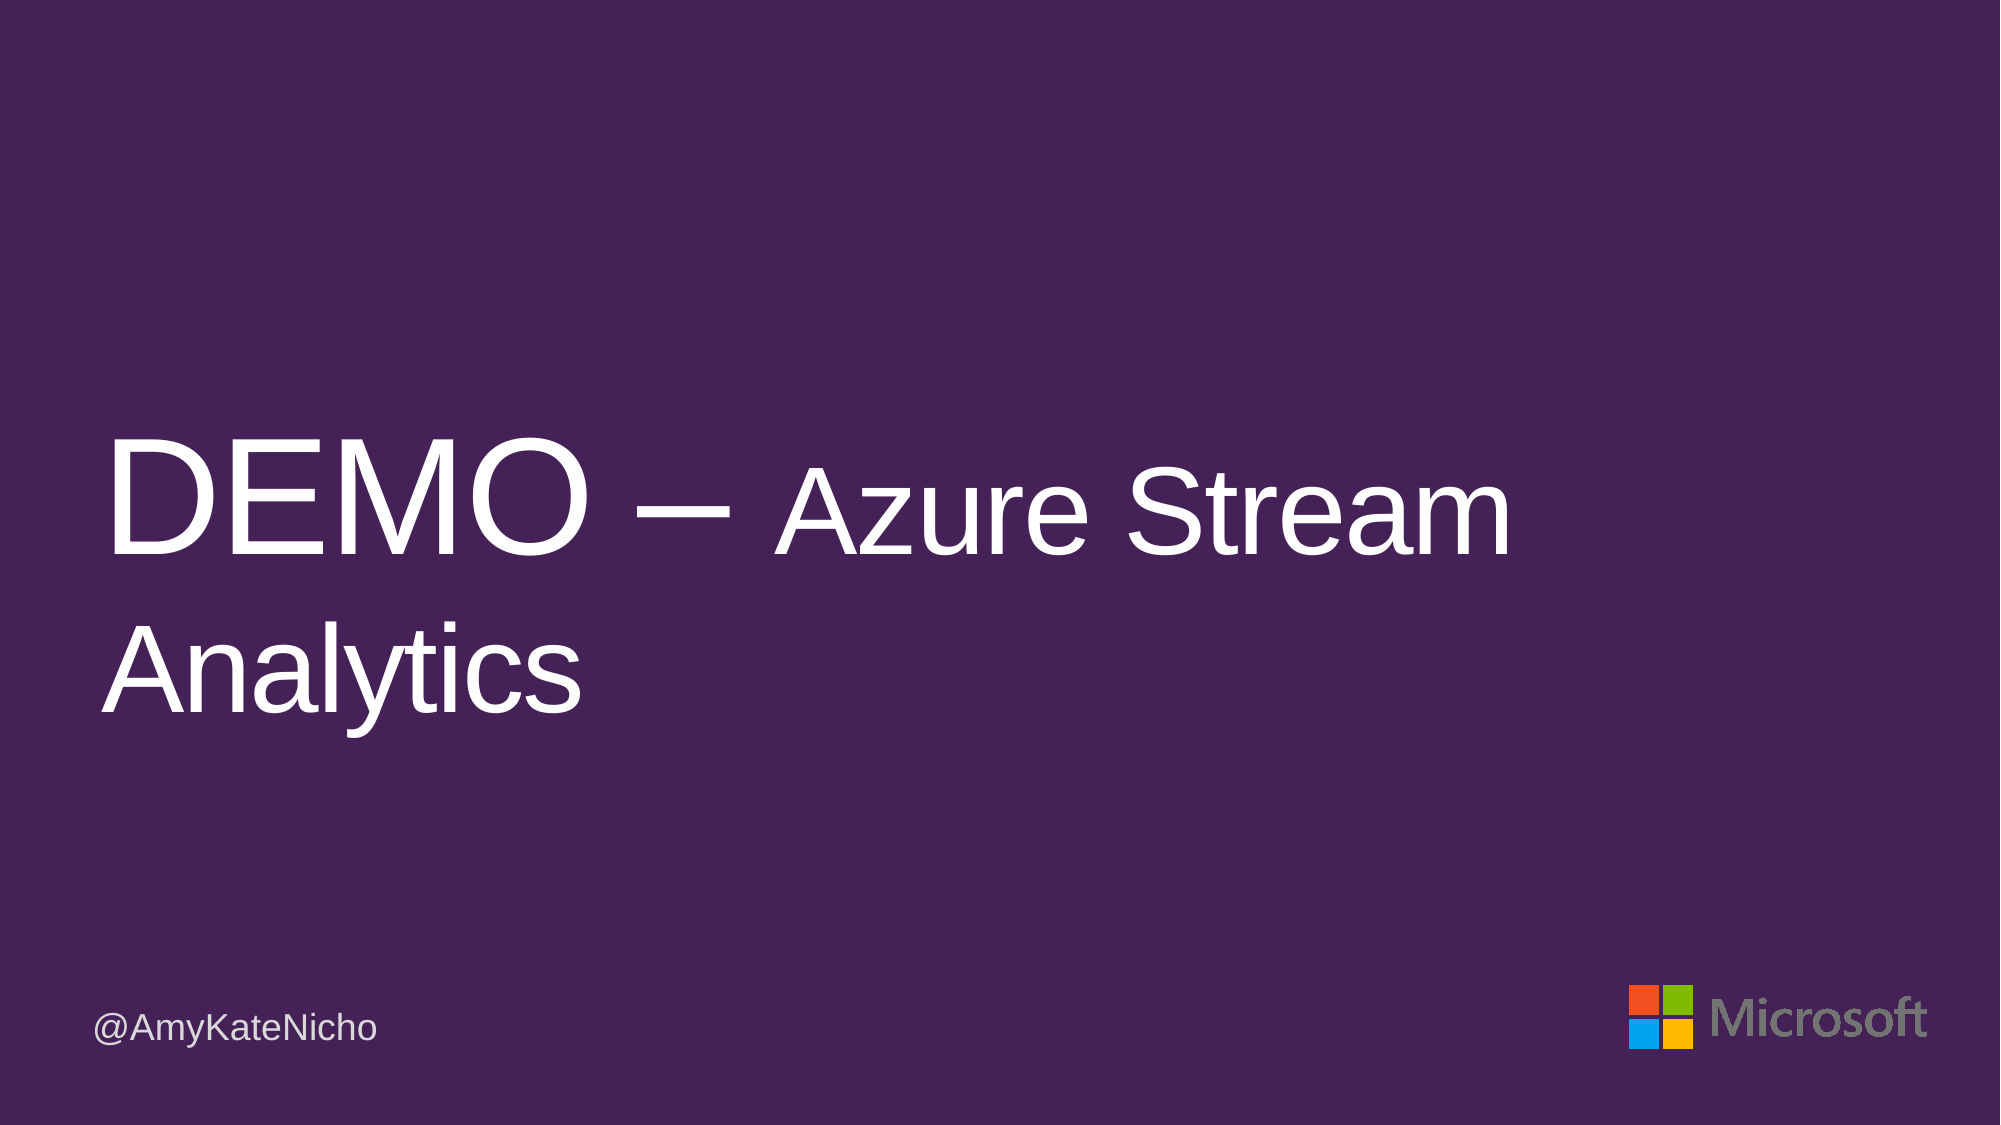

# DEMO – Azure Stream Analytics
@AmyKateNicho